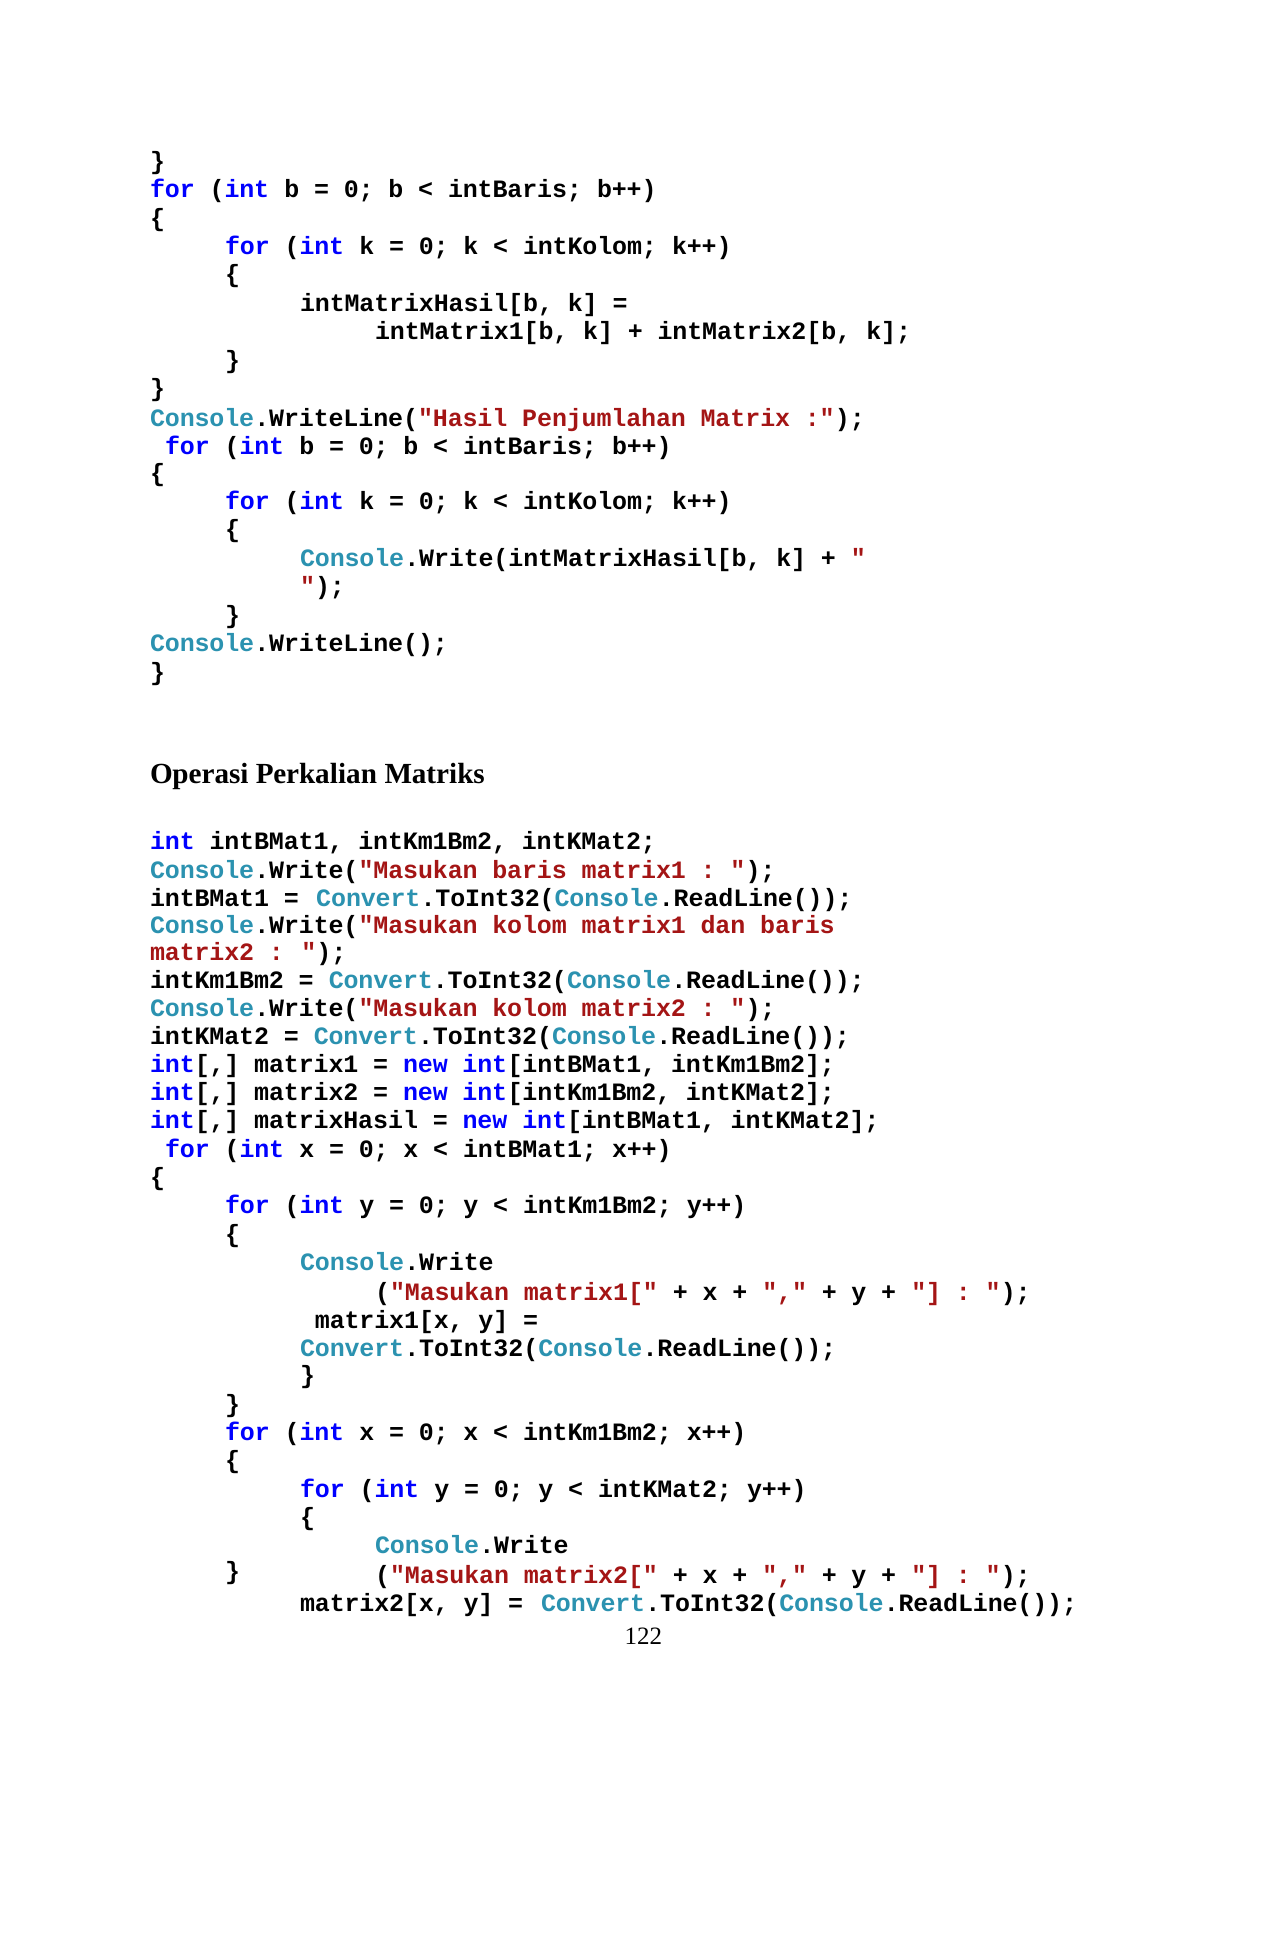

}
for (int b = 0; b < intBaris; b++)
{
for (int k = 0; k < intKolom; k++)
{
intMatrixHasil[b, k] =
intMatrix1[b, k] + intMatrix2[b, k];
}
}
Console.WriteLine("Hasil Penjumlahan Matrix :");  for (int b = 0; b < intBaris; b++)
{
for (int k = 0; k < intKolom; k++)
{
Console.Write(intMatrixHasil[b, k] + " ");
}
Console.WriteLine();
}

Operasi Perkalian Matriks

int intBMat1, intKm1Bm2, intKMat2;  Console.Write("Masukan baris matrix1 : ");  intBMat1 = Convert.ToInt32(Console.ReadLine());
Console.Write("Masukan kolom matrix1 dan baris matrix2 : ");
intKm1Bm2 = Convert.ToInt32(Console.ReadLine());  Console.Write("Masukan kolom matrix2 : ");  intKMat2 = Convert.ToInt32(Console.ReadLine());  int[,] matrix1 = new int[intBMat1, intKm1Bm2];  int[,] matrix2 = new int[intKm1Bm2, intKMat2];  int[,] matrixHasil = new int[intBMat1, intKMat2];  for (int x = 0; x < intBMat1; x++)
{
for (int y = 0; y < intKm1Bm2; y++)
{
Console.Write
("Masukan matrix1[" + x + "," + y + "] : ");  matrix1[x, y] =  Convert.ToInt32(Console.ReadLine());
}
}
for (int x = 0; x < intKm1Bm2; x++)
{
for (int y = 0; y < intKMat2; y++)
{
Console.Write
("Masukan matrix2[" + x + "," + y + "] : ");  matrix2[x, y] = Convert.ToInt32(Console.ReadLine());
}
122